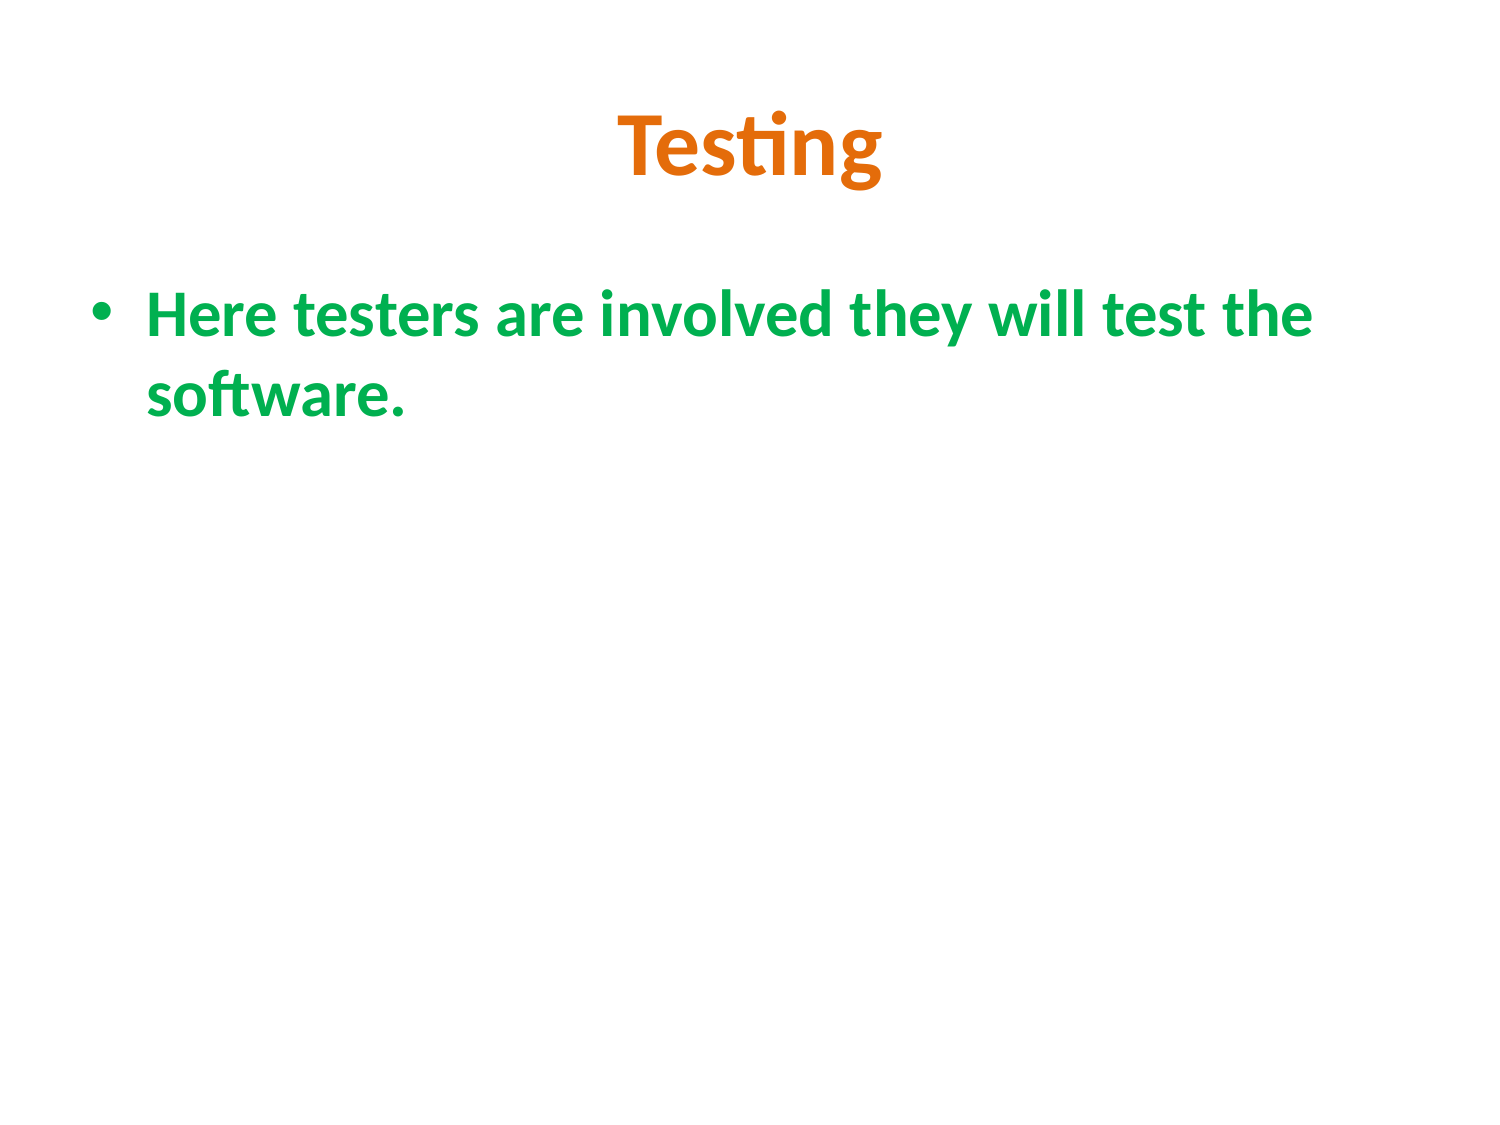

# Testing
Here testers are involved they will test the software.